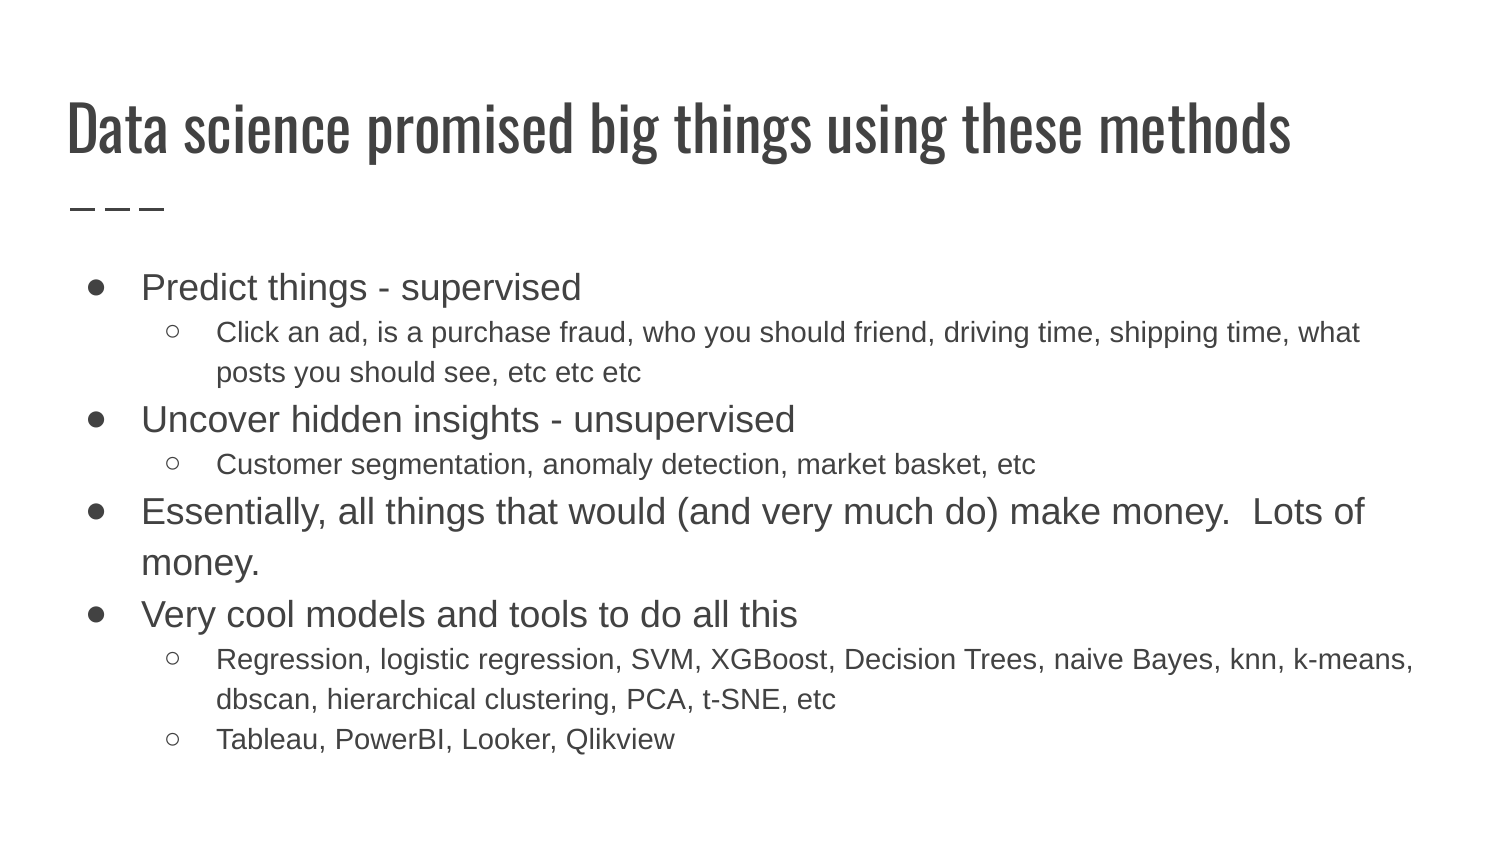

# Data science promised big things using these methods
Predict things - supervised
Click an ad, is a purchase fraud, who you should friend, driving time, shipping time, what posts you should see, etc etc etc
Uncover hidden insights - unsupervised
Customer segmentation, anomaly detection, market basket, etc
Essentially, all things that would (and very much do) make money.  Lots of money.
Very cool models and tools to do all this
Regression, logistic regression, SVM, XGBoost, Decision Trees, naive Bayes, knn, k-means, dbscan, hierarchical clustering, PCA, t-SNE, etc
Tableau, PowerBI, Looker, Qlikview